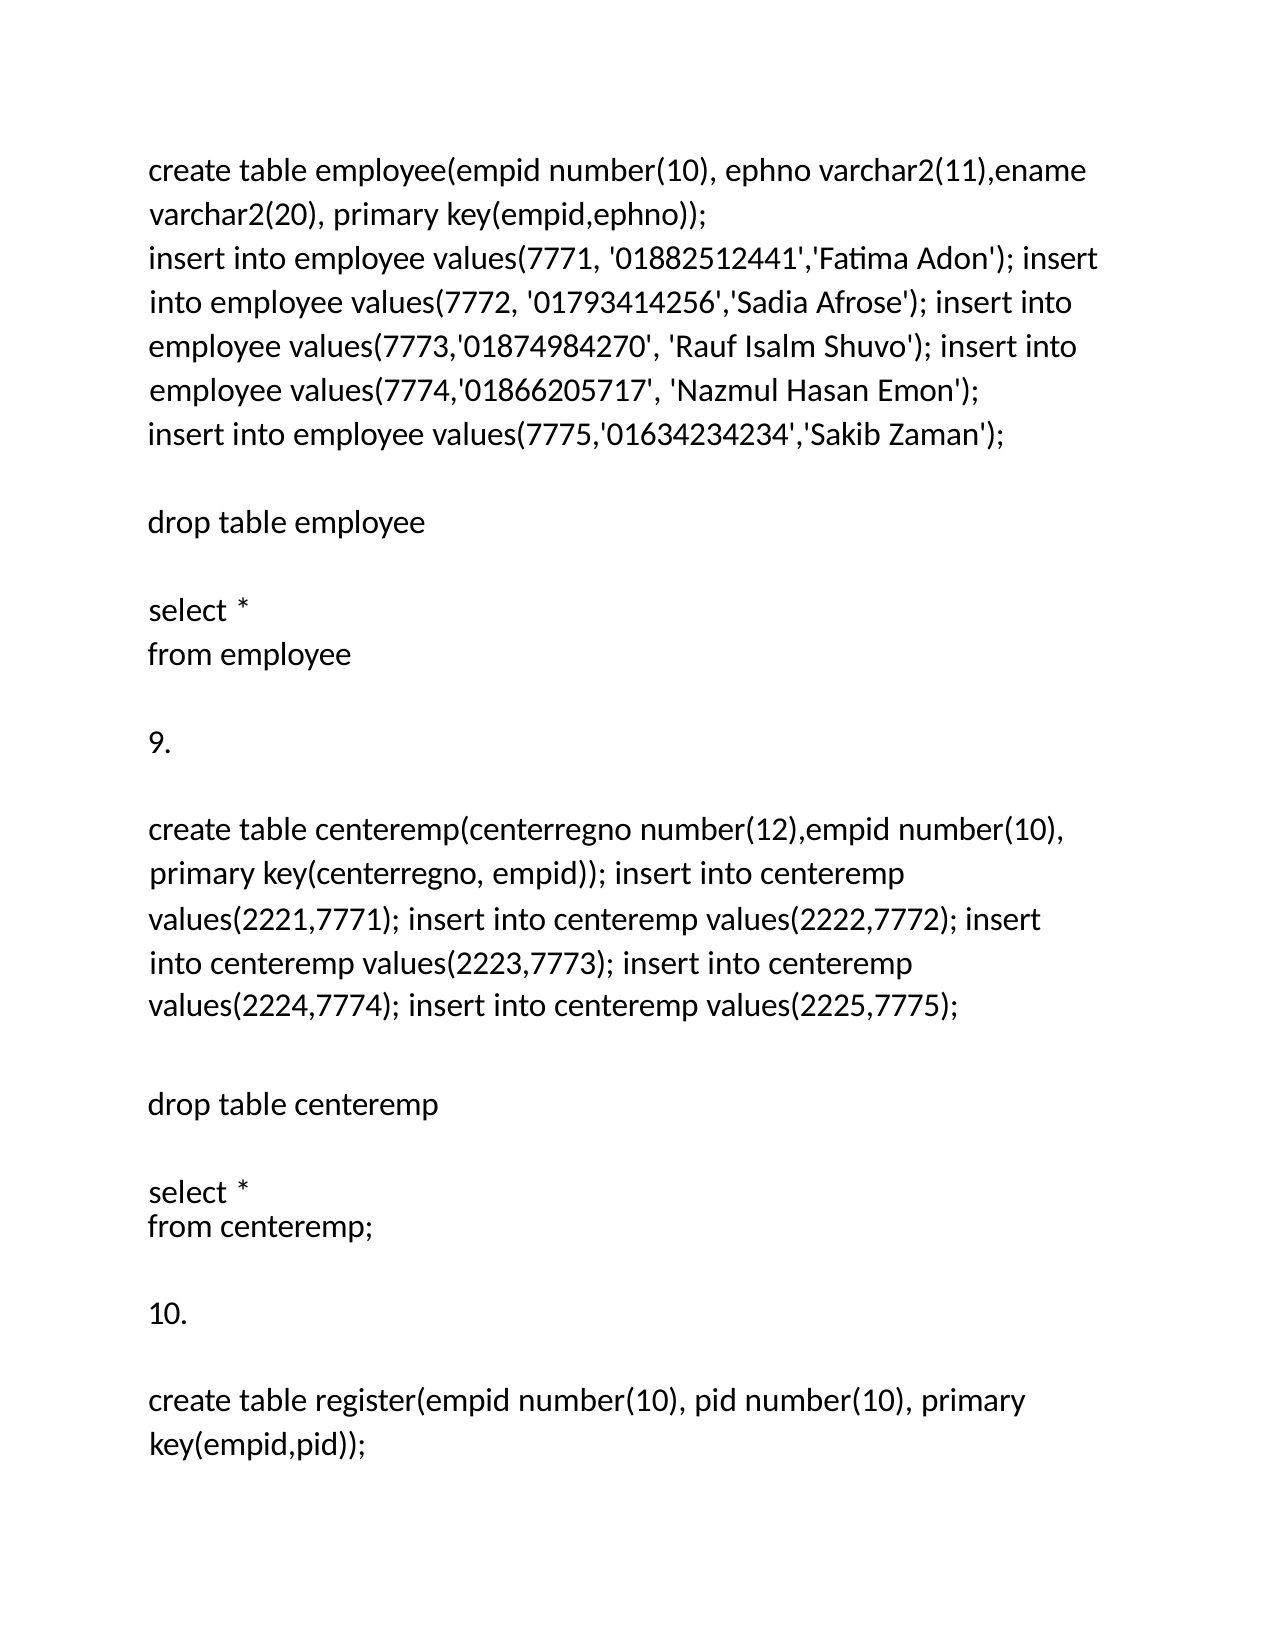

create table employee(empid number(10), ephno varchar2(11),ename varchar2(20), primary key(empid,ephno));
insert into employee values(7771, '01882512441','Fatima Adon'); insert into employee values(7772, '01793414256','Sadia Afrose'); insert into
employee values(7773,'01874984270', 'Rauf Isalm Shuvo'); insert into employee values(7774,'01866205717', 'Nazmul Hasan Emon');
insert into employee values(7775,'01634234234','Sakib Zaman');
drop table employee select *
from employee

9.

create table centeremp(centerregno number(12),empid number(10), primary key(centerregno, empid)); insert into centeremp
values(2221,7771); insert into centeremp values(2222,7772); insert into centeremp values(2223,7773); insert into centeremp
values(2224,7774); insert into centeremp values(2225,7775);
drop table centeremp select *
from centeremp;

10.

create table register(empid number(10), pid number(10), primary key(empid,pid));